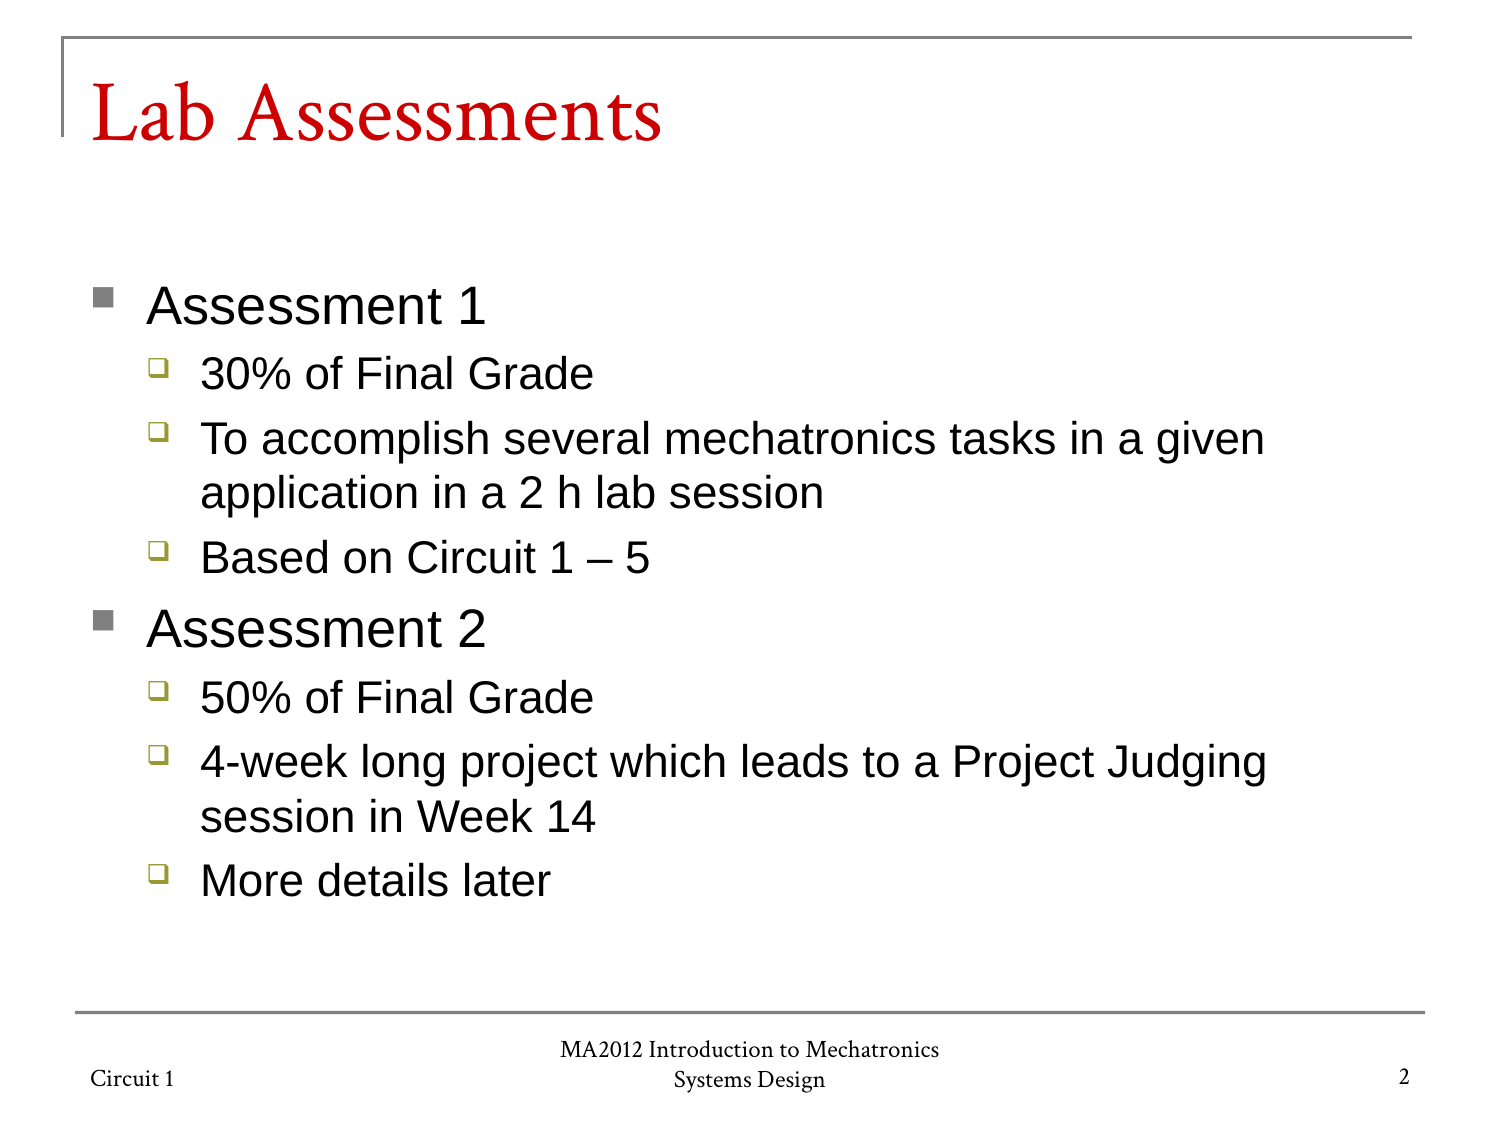

# Lab Assessments
Assessment 1
30% of Final Grade
To accomplish several mechatronics tasks in a given application in a 2 h lab session
Based on Circuit 1 – 5
Assessment 2
50% of Final Grade
4-week long project which leads to a Project Judging session in Week 14
More details later
Circuit 1
2
MA2012 Introduction to Mechatronics Systems Design